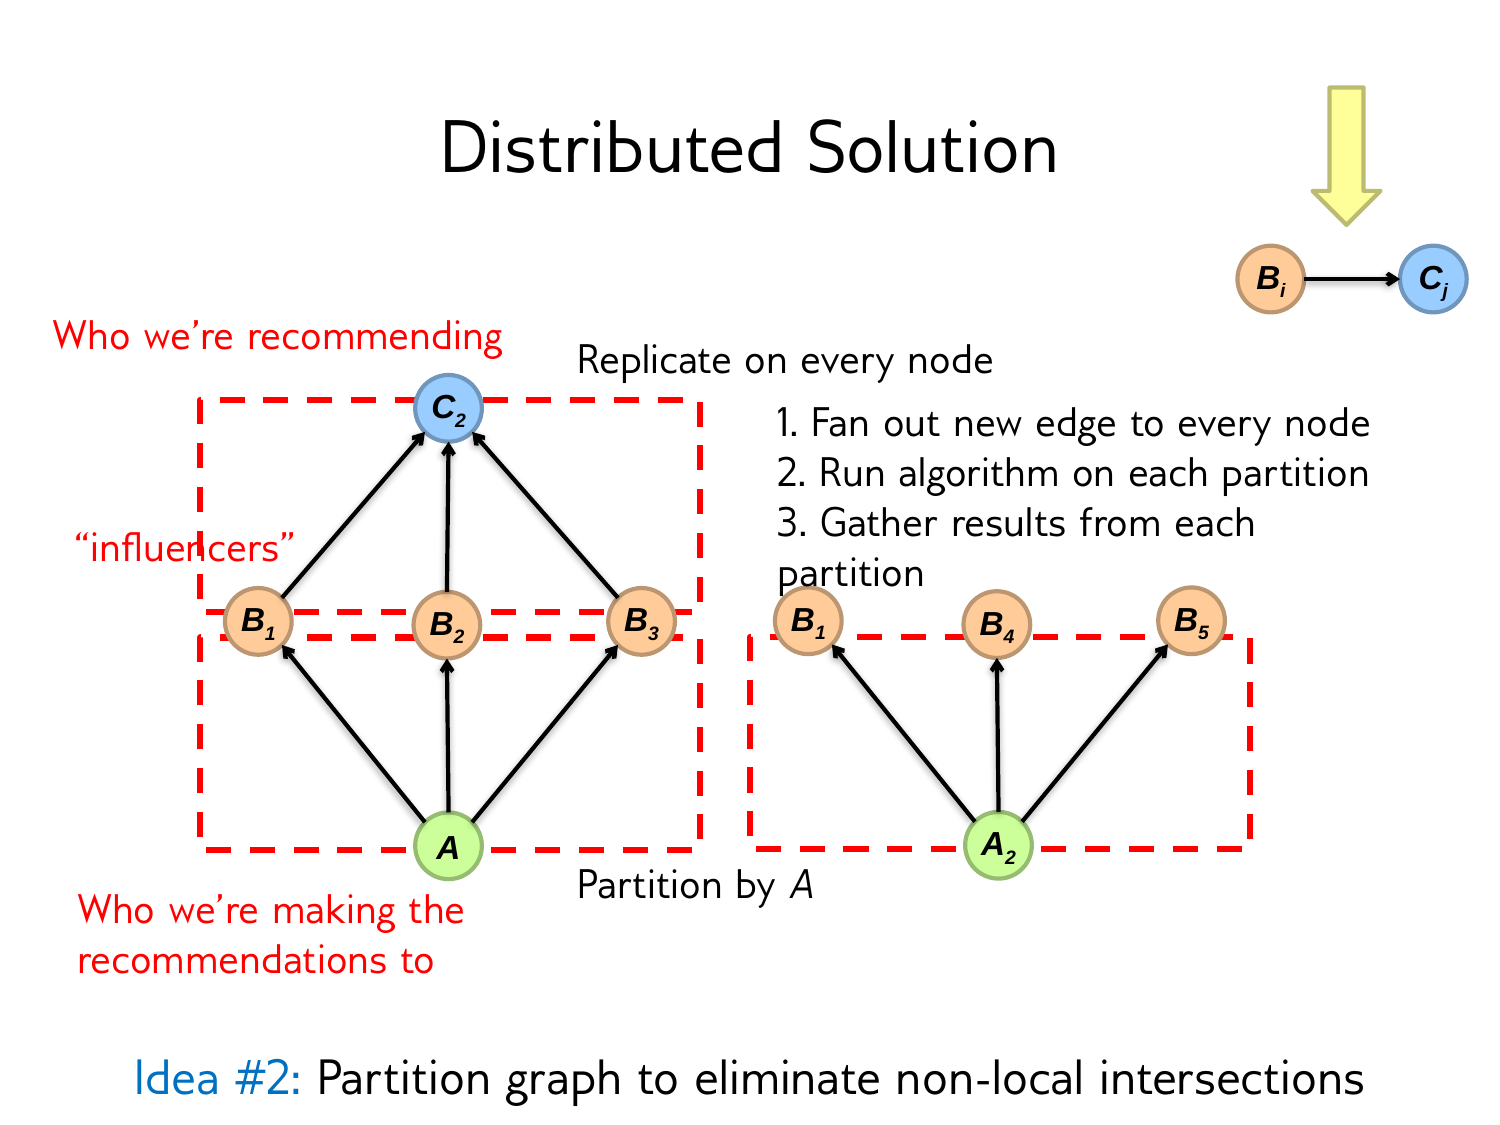

Distributed Solution
Bi
Cj
Who we’re recommending
Replicate on every node
C2
1. Fan out new edge to every node

2. Run algorithm on each partition
3. Gather results from each partition
“influencers”
B1
B5
B1
B3
B4
B2

A2
A
Partition by A
Who we’re making the recommendations to
Idea #2: Partition graph to eliminate non-local intersections